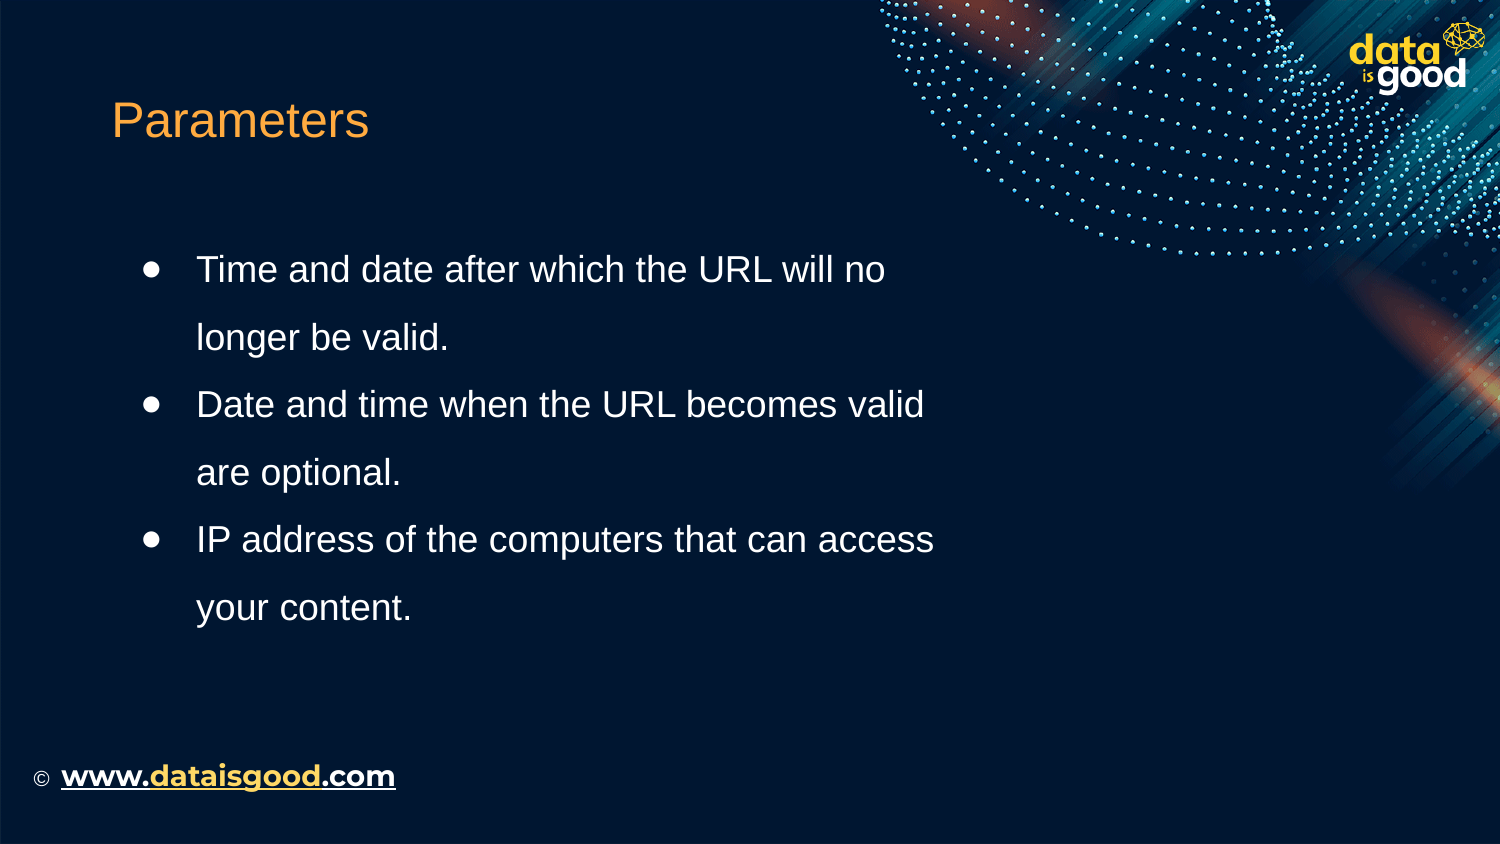

# Parameters
Time and date after which the URL will no longer be valid.
Date and time when the URL becomes valid are optional.
IP address of the computers that can access your content.